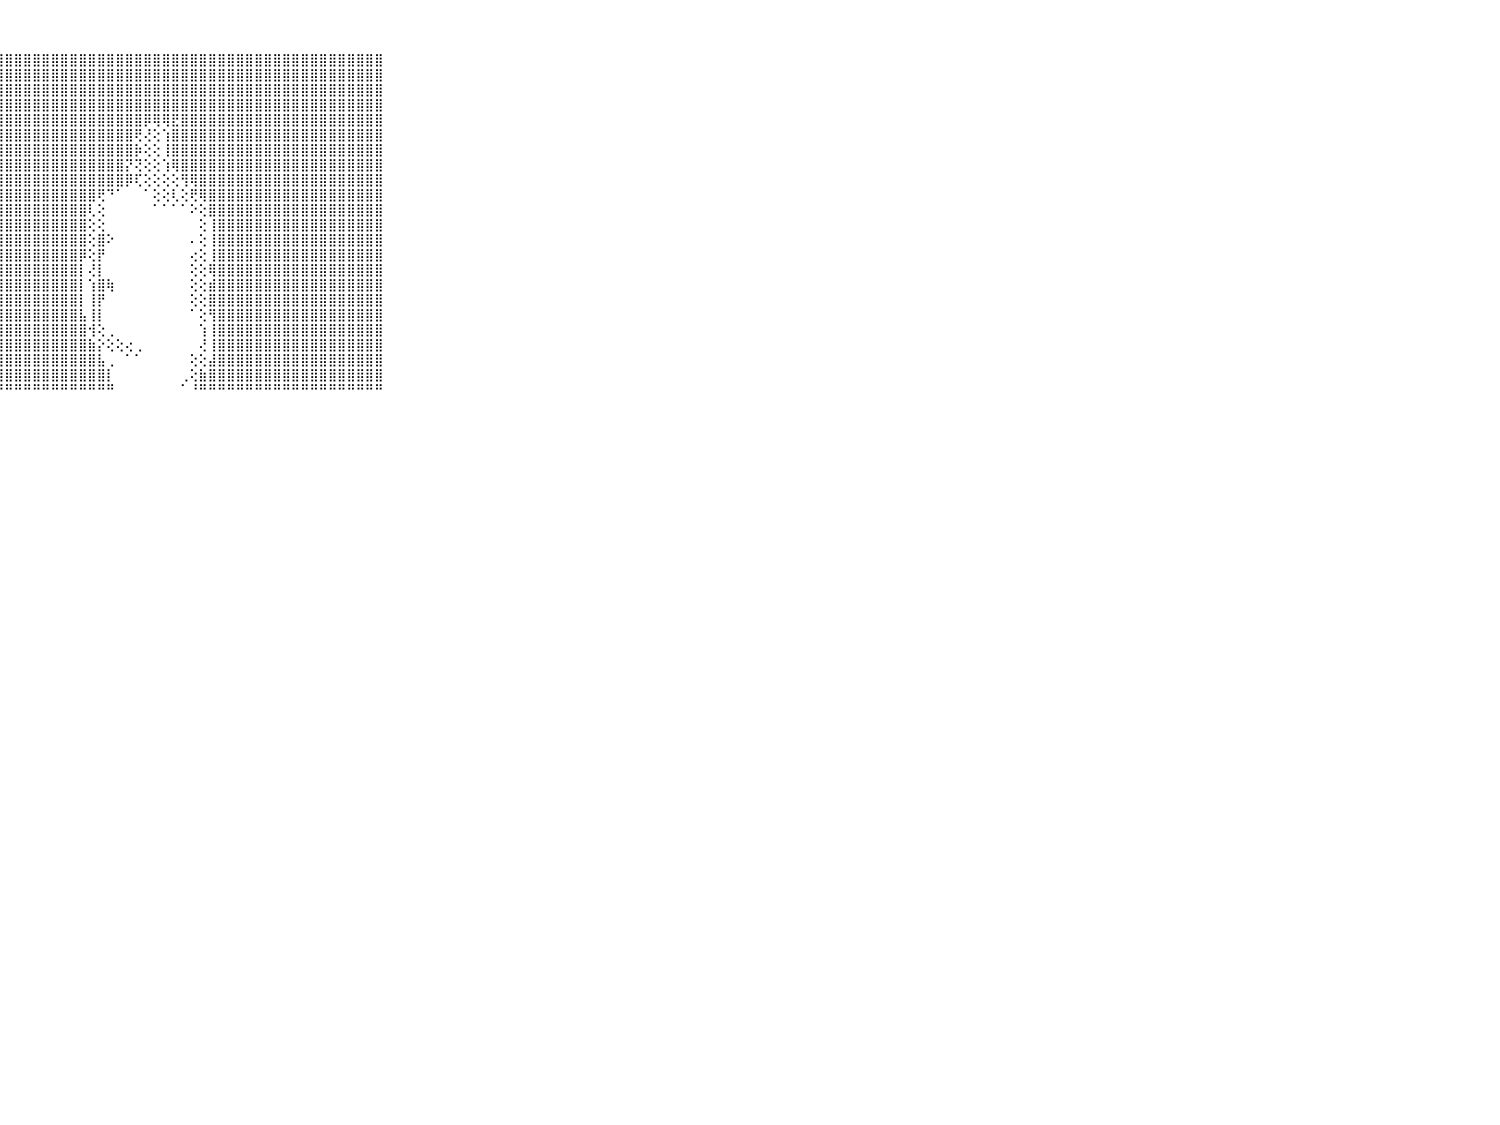

⠀⠀⠀⠀⠀⠀⠀⠀⠀⠀⠀⣿⣿⣿⣿⣿⣿⣿⣿⣿⣿⣿⣿⣿⣿⣿⣿⣿⣿⣿⣿⣿⣿⣿⣿⣿⣿⣿⣿⣿⣿⣿⣿⣿⣿⣿⣿⣿⣿⣿⣿⣿⣿⣿⣿⣿⣿⣿⣿⣿⣿⣿⣿⣿⣿⣿⣿⣿⣿⠀⠀⠀⠀⠀⠀⠀⠀⠀⠀⠀⠀
⠀⠀⠀⠀⠀⠀⠀⠀⠀⠀⠀⣿⣿⣿⣿⣿⣿⣿⣿⣿⣿⣿⣿⣿⣿⣿⣿⣿⣿⣿⣿⣿⣿⣿⣿⣿⣿⣿⣿⣿⣿⣿⣿⣿⣿⣿⣿⣿⣿⣿⣿⣿⣿⣿⣿⣿⣿⣿⣿⣿⣿⣿⣿⣿⣿⣿⣿⣿⣿⠀⠀⠀⠀⠀⠀⠀⠀⠀⠀⠀⠀
⠀⠀⠀⠀⠀⠀⠀⠀⠀⠀⠀⣿⣿⣿⣿⣿⣿⣿⣿⣿⣿⣿⣿⣿⣿⣿⣿⣿⣿⣿⣿⣿⣿⣿⣿⣿⣿⣿⣿⣿⣿⣿⣿⣿⣿⣿⣿⣿⣿⣿⣿⣿⣿⣿⣿⣿⣿⣿⣿⣿⣿⣿⣿⣿⣿⣿⣿⣿⣿⠀⠀⠀⠀⠀⠀⠀⠀⠀⠀⠀⠀
⠀⠀⠀⠀⠀⠀⠀⠀⠀⠀⠀⣿⣿⣿⣿⣿⣿⣿⣿⣿⣿⣿⣿⣿⣿⣿⣿⣿⣿⣿⣿⣿⣿⣿⣿⣿⣿⣿⣿⣿⣿⣿⣿⣿⣿⣿⣿⣿⣿⣿⣿⣿⣿⣿⣿⣿⣿⣿⣿⣿⣿⣿⣿⣿⣿⣿⣿⣿⣿⠀⠀⠀⠀⠀⠀⠀⠀⠀⠀⠀⠀
⠀⠀⠀⠀⠀⠀⠀⠀⠀⠀⠀⣿⣿⣿⣿⣿⣿⣿⣿⣿⣿⣿⣿⣿⣿⣿⣿⣿⣿⣿⣿⣿⣿⣿⣿⣿⣿⣿⣿⣿⣿⣿⣿⡿⢿⢿⣟⣿⣿⣿⣿⣿⣿⣿⣿⣿⣿⣿⣿⣿⣿⣿⣿⣿⣿⣿⣿⣿⣿⠀⠀⠀⠀⠀⠀⠀⠀⠀⠀⠀⠀
⠀⠀⠀⠀⠀⠀⠀⠀⠀⠀⠀⣿⣿⣿⣿⣿⣿⣿⣿⣿⣿⣿⣿⣿⣿⣿⣿⣿⣿⣿⣿⣿⣿⣿⣿⣿⣿⣿⣿⣿⣿⣿⢟⢜⢕⢱⣿⣿⣿⣿⣿⣿⣿⣿⣿⣿⣿⣿⣿⣿⣿⣿⣿⣿⣿⣿⣿⣿⣿⠀⠀⠀⠀⠀⠀⠀⠀⠀⠀⠀⠀
⠀⠀⠀⠀⠀⠀⠀⠀⠀⠀⠀⣿⣿⣿⣿⣿⣿⣿⣿⣿⣿⣿⣿⣿⣿⣿⣿⣿⣿⣿⣿⣿⣿⣿⣿⣿⣿⣿⣿⣿⣿⣿⡷⢕⢕⢸⣿⣿⣿⣿⣿⣿⣿⣿⣿⣿⣿⣿⣿⣿⣿⣿⣿⣿⣿⣿⣿⣿⣿⠀⠀⠀⠀⠀⠀⠀⠀⠀⠀⠀⠀
⠀⠀⠀⠀⠀⠀⠀⠀⠀⠀⠀⣿⣿⣿⣿⣿⣿⣿⣿⣿⣿⣿⣿⣿⣿⣿⣿⣿⣿⣿⣿⣿⣿⣿⣿⣿⣿⣿⣿⣿⣿⡝⢝⢕⢕⢱⢿⣿⣿⣿⣿⣿⣿⣿⣿⣿⣿⣿⣿⣿⣿⣿⣿⣿⣿⣿⣿⣿⣿⠀⠀⠀⠀⠀⠀⠀⠀⠀⠀⠀⠀
⠀⠀⠀⠀⠀⠀⠀⠀⠀⠀⠀⣿⣿⣿⣿⣿⣿⣿⣿⣿⣿⣿⣿⣿⣿⣿⣿⣿⣿⣿⣿⣿⣿⣿⣿⣿⣿⣿⣿⣿⣿⡿⢏⢕⢕⢕⢕⢻⢿⣿⣿⣿⣿⣿⣿⣿⣿⣿⣿⣿⣿⣿⣿⣿⣿⣿⣿⣿⣿⠀⠀⠀⠀⠀⠀⠀⠀⠀⠀⠀⠀
⠀⠀⠀⠀⠀⠀⠀⠀⠀⠀⠀⣿⣿⣿⣿⣿⣿⣿⣿⣿⣿⣿⣿⣿⣿⣿⣿⣿⣿⣿⣿⣿⣿⣿⣿⣿⣿⣿⢟⠙⠁⠀⠀⠁⢕⢕⢇⢕⢟⢿⣿⣿⣿⣿⣿⣿⣿⣿⣿⣿⣿⣿⣿⣿⣿⣿⣿⣿⣿⠀⠀⠀⠀⠀⠀⠀⠀⠀⠀⠀⠀
⠀⠀⠀⠀⠀⠀⠀⠀⠀⠀⠀⣿⣿⣿⣿⣿⣿⣿⣿⣿⣿⣿⣿⣿⣿⣿⣿⣿⣿⣿⣿⣿⣿⣿⣿⣿⣿⢇⢕⠀⠀⠀⠀⠀⠁⠁⠁⠁⠕⢕⣿⣿⣿⣿⣿⣿⣿⣿⣿⣿⣿⣿⣿⣿⣿⣿⣿⣿⣿⠀⠀⠀⠀⠀⠀⠀⠀⠀⠀⠀⠀
⠀⠀⠀⠀⠀⠀⠀⠀⠀⠀⠀⣿⣿⣿⣿⣿⣿⣿⣿⣿⣿⣿⣿⣿⣿⣿⣿⣿⣿⣿⣿⣿⣿⣿⣿⣿⣿⢕⢕⠀⠀⠀⠀⠀⠀⠀⠀⠀⠀⢕⢸⣿⣿⣿⣿⣿⣿⣿⣿⣿⣿⣿⣿⣿⣿⣿⣿⣿⣿⠀⠀⠀⠀⠀⠀⠀⠀⠀⠀⠀⠀
⠀⠀⠀⠀⠀⠀⠀⠀⠀⠀⠀⣿⣿⣿⣿⣿⣿⣿⣿⣿⣿⣿⣿⣿⣿⣿⣿⣿⣿⣿⣿⣿⣿⣿⣿⣿⣿⢕⣿⠕⠀⠀⠀⠀⠀⠀⠀⠀⠄⢕⢸⣿⣿⣿⣿⣿⣿⣿⣿⣿⣿⣿⣿⣿⣿⣿⣿⣿⣿⠀⠀⠀⠀⠀⠀⠀⠀⠀⠀⠀⠀
⠀⠀⠀⠀⠀⠀⠀⠀⠀⠀⠀⣿⣿⣿⣿⣿⣿⣿⣿⣿⣿⣿⣿⣿⣿⣿⣿⣿⣿⣿⣿⣿⣿⣿⣿⣿⡿⢕⡟⠀⠀⠀⠀⠀⠀⠀⠀⠀⢔⢕⢸⣿⣿⣿⣿⣿⣿⣿⣿⣿⣿⣿⣿⣿⣿⣿⣿⣿⣿⠀⠀⠀⠀⠀⠀⠀⠀⠀⠀⠀⠀
⠀⠀⠀⠀⠀⠀⠀⠀⠀⠀⠀⣿⣿⣿⣿⣿⣿⣿⣿⣿⣿⣿⣿⣿⣿⣿⣿⣿⣿⣿⣿⣿⣿⣿⣿⣿⡇⢜⡇⠀⠀⠀⠀⠀⠀⠀⠀⠀⢕⢕⢿⣿⣿⣿⣿⣿⣿⣿⣿⣿⣿⣿⣿⣿⣿⣿⣿⣿⣿⠀⠀⠀⠀⠀⠀⠀⠀⠀⠀⠀⠀
⠀⠀⠀⠀⠀⠀⠀⠀⠀⠀⠀⣿⣿⣿⣿⣿⣿⣿⣿⣿⣿⣿⣿⣿⣿⣿⣿⣿⣿⣿⣿⣿⣿⣿⣿⣿⡇⢱⣿⢷⠀⠀⠀⠀⠀⠀⠀⠀⢕⢕⣾⣿⣿⣿⣿⣿⣿⣿⣿⣿⣿⣿⣿⣿⣿⣿⣿⣿⣿⠀⠀⠀⠀⠀⠀⠀⠀⠀⠀⠀⠀
⠀⠀⠀⠀⠀⠀⠀⠀⠀⠀⠀⣿⣿⣿⣿⣿⣿⣿⣿⣿⣿⣿⣿⣿⣿⣿⣿⣿⣿⣿⣿⣿⣿⣿⣿⣿⡇⢸⡟⠀⠀⠀⠀⠀⠀⠀⠀⠀⢕⢕⣿⣿⣿⣿⣿⣿⣿⣿⣿⣿⣿⣿⣿⣿⣿⣿⣿⣿⣿⠀⠀⠀⠀⠀⠀⠀⠀⠀⠀⠀⠀
⠀⠀⠀⠀⠀⠀⠀⠀⠀⠀⠀⣿⣿⣿⣿⣿⣿⣿⣿⣿⣿⣿⣿⣿⣿⣿⣿⣿⣿⣿⣿⣿⣿⣿⣿⣿⣧⢸⡇⠀⠀⠀⠀⠀⠀⠀⠀⠀⠁⢕⢻⣿⣿⣿⣿⣿⣿⣿⣿⣿⣿⣿⣿⣿⣿⣿⣿⣿⣿⠀⠀⠀⠀⠀⠀⠀⠀⠀⠀⠀⠀
⠀⠀⠀⠀⠀⠀⠀⠀⠀⠀⠀⣿⣿⣿⣿⣿⣿⣿⣿⣿⣿⣿⣿⣿⣿⣿⣿⣿⣿⣿⣿⣿⣿⣿⣿⣿⣿⢺⢕⢀⠀⠀⠀⠀⠀⠀⠀⠀⠀⢱⢸⣿⣿⣿⣿⣿⣿⣿⣿⣿⣿⣿⣿⣿⣿⣿⣿⣿⣿⠀⠀⠀⠀⠀⠀⠀⠀⠀⠀⠀⠀
⠀⠀⠀⠀⠀⠀⠀⠀⠀⠀⠀⣿⣿⣿⣿⣿⣿⣿⣿⣿⣿⣿⣿⣿⣿⣿⣿⣿⣿⣿⣿⣿⣿⣿⣿⣿⣿⣷⡕⢕⢕⢔⢀⠀⠀⠀⠀⠀⠀⢜⢸⣿⣿⣿⣿⣿⣿⣿⣿⣿⣿⣿⣿⣿⣿⣿⣿⣿⣿⠀⠀⠀⠀⠀⠀⠀⠀⠀⠀⠀⠀
⠀⠀⠀⠀⠀⠀⠀⠀⠀⠀⠀⣿⣿⣿⣿⣿⣿⣿⣿⣿⣿⣿⣿⣿⣿⣿⣿⣿⣿⣿⣿⣿⣿⣿⣿⣿⣿⣿⣧⢀⠀⠁⠁⠀⠀⠀⠀⠀⢕⢕⣼⣿⣿⣿⣿⣿⣿⣿⣿⣿⣿⣿⣿⣿⣿⣿⣿⣿⣿⠀⠀⠀⠀⠀⠀⠀⠀⠀⠀⠀⠀
⠀⠀⠀⠀⠀⠀⠀⠀⠀⠀⠀⣿⣿⣿⣿⣿⣿⣿⣿⣿⣿⣿⣿⣿⣿⣿⣿⣿⣿⣿⣿⣿⣿⣿⣿⣿⣿⣿⣿⡇⠀⠀⠀⠀⠀⠀⠀⢀⢕⣷⣿⣿⣿⣿⣿⣿⣿⣿⣿⣿⣿⣿⣿⣿⣿⣿⣿⣿⣿⠀⠀⠀⠀⠀⠀⠀⠀⠀⠀⠀⠀
⠀⠀⠀⠀⠀⠀⠀⠀⠀⠀⠀⠛⠛⠛⠛⠛⠛⠛⠛⠛⠛⠛⠛⠛⠛⠛⠛⠛⠛⠛⠛⠛⠛⠛⠛⠛⠛⠛⠛⠛⠀⠀⠀⠀⠀⠀⠀⠁⠘⠛⠛⠛⠛⠛⠛⠛⠛⠛⠛⠛⠛⠛⠛⠛⠛⠛⠛⠛⠛⠀⠀⠀⠀⠀⠀⠀⠀⠀⠀⠀⠀